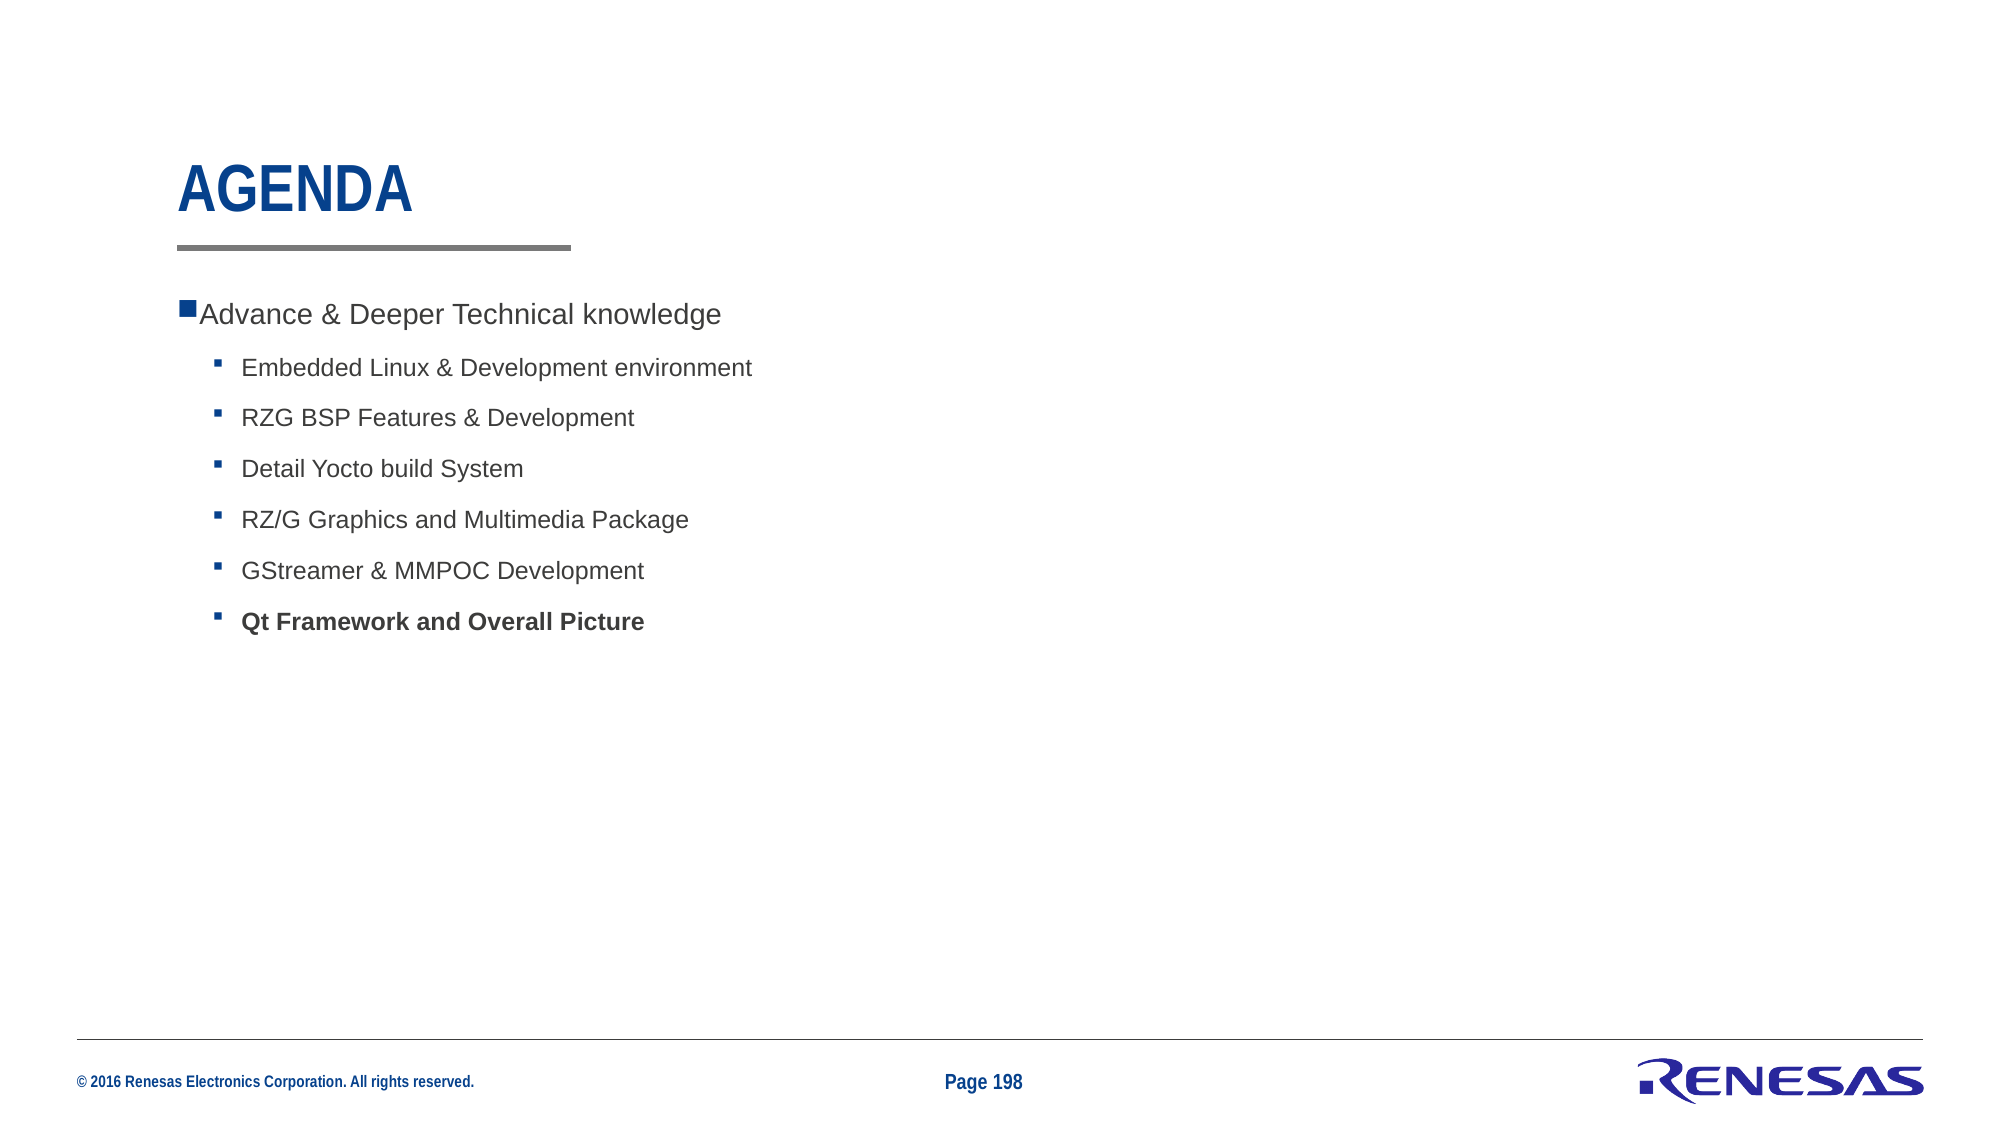

# Agenda
Advance & Deeper Technical knowledge
Embedded Linux & Development environment
RZG BSP Features & Development
Detail Yocto build System
RZ/G Graphics and Multimedia Package
GStreamer & MMPOC Development
Qt Framework and Overall Picture

Page 198